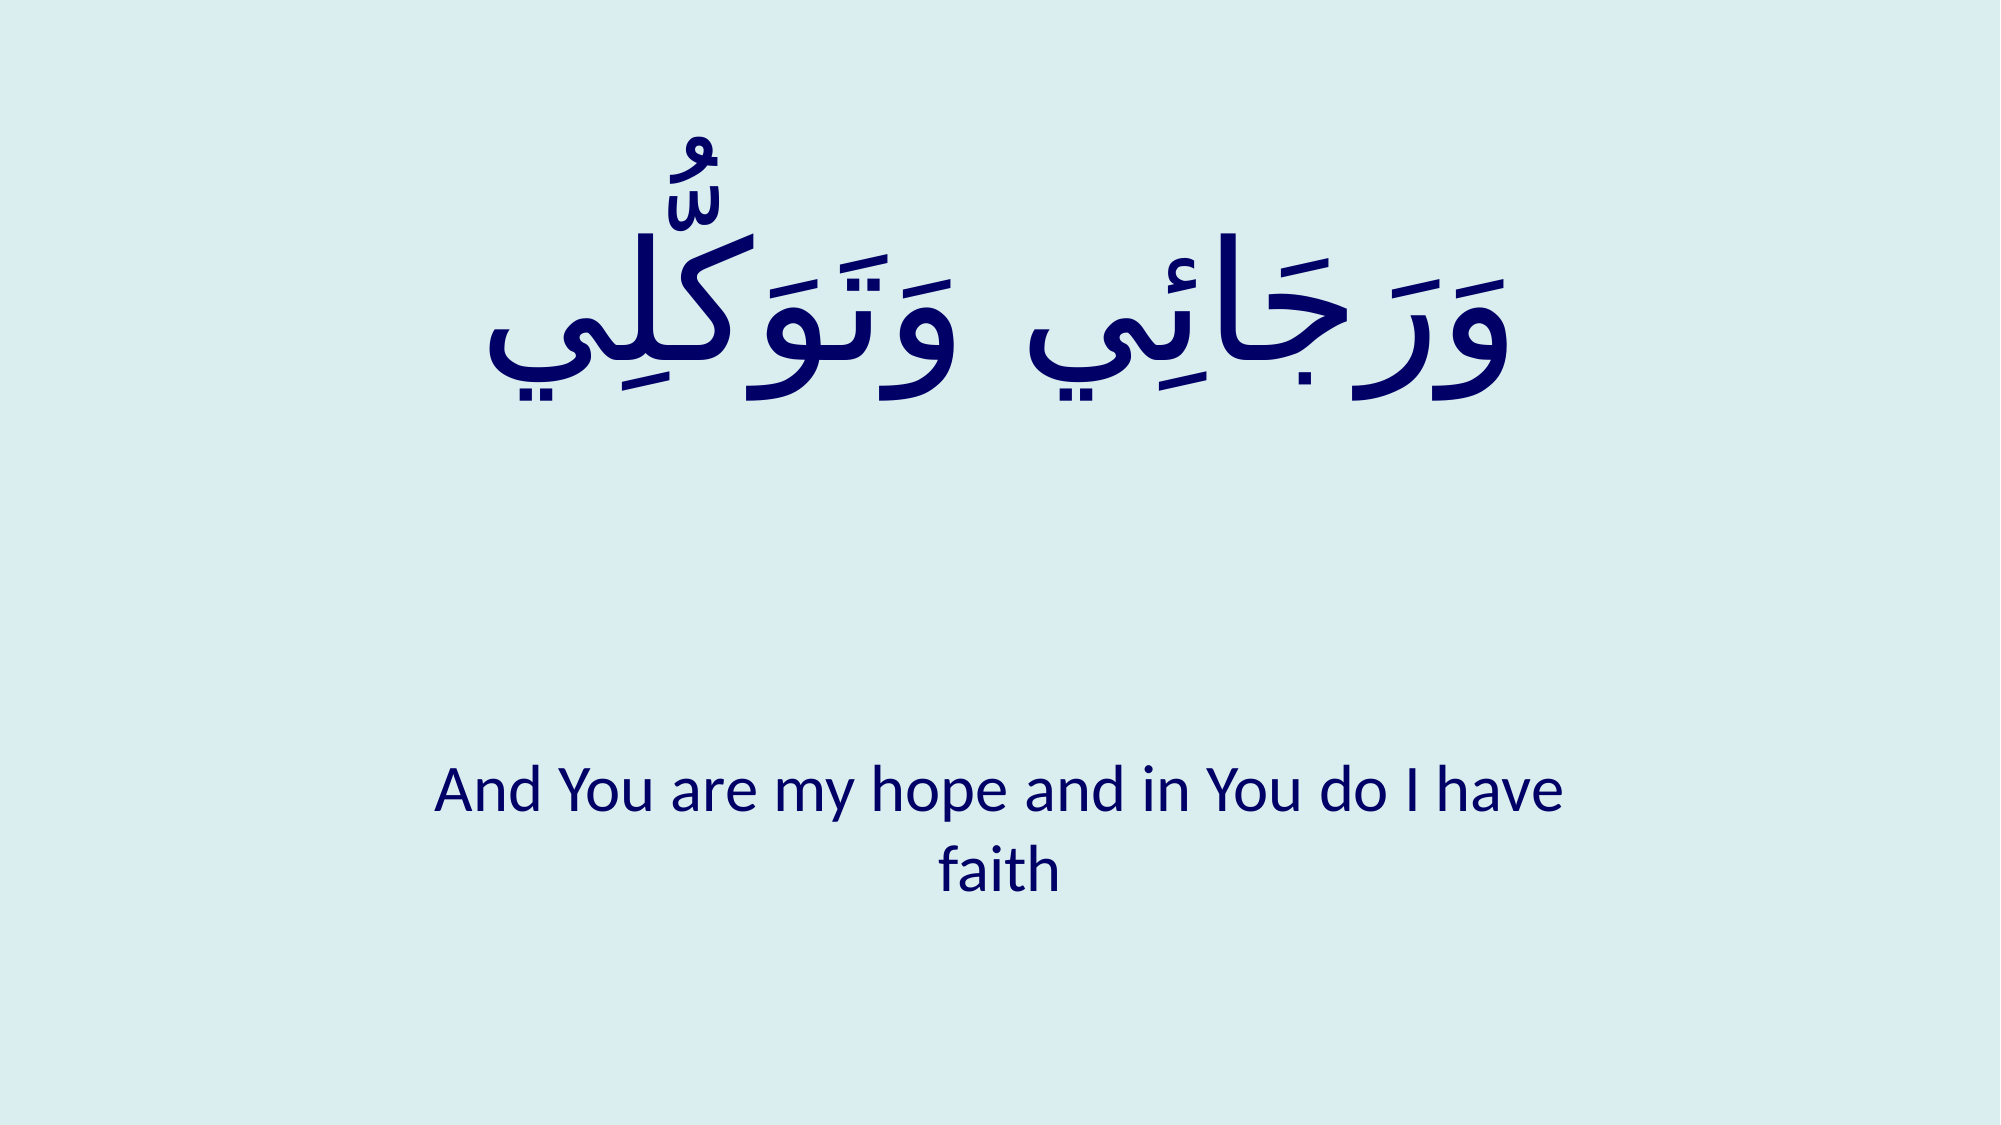

# وَرَجَائِي وَتَوَكُّلِي
And You are my hope and in You do I have faith